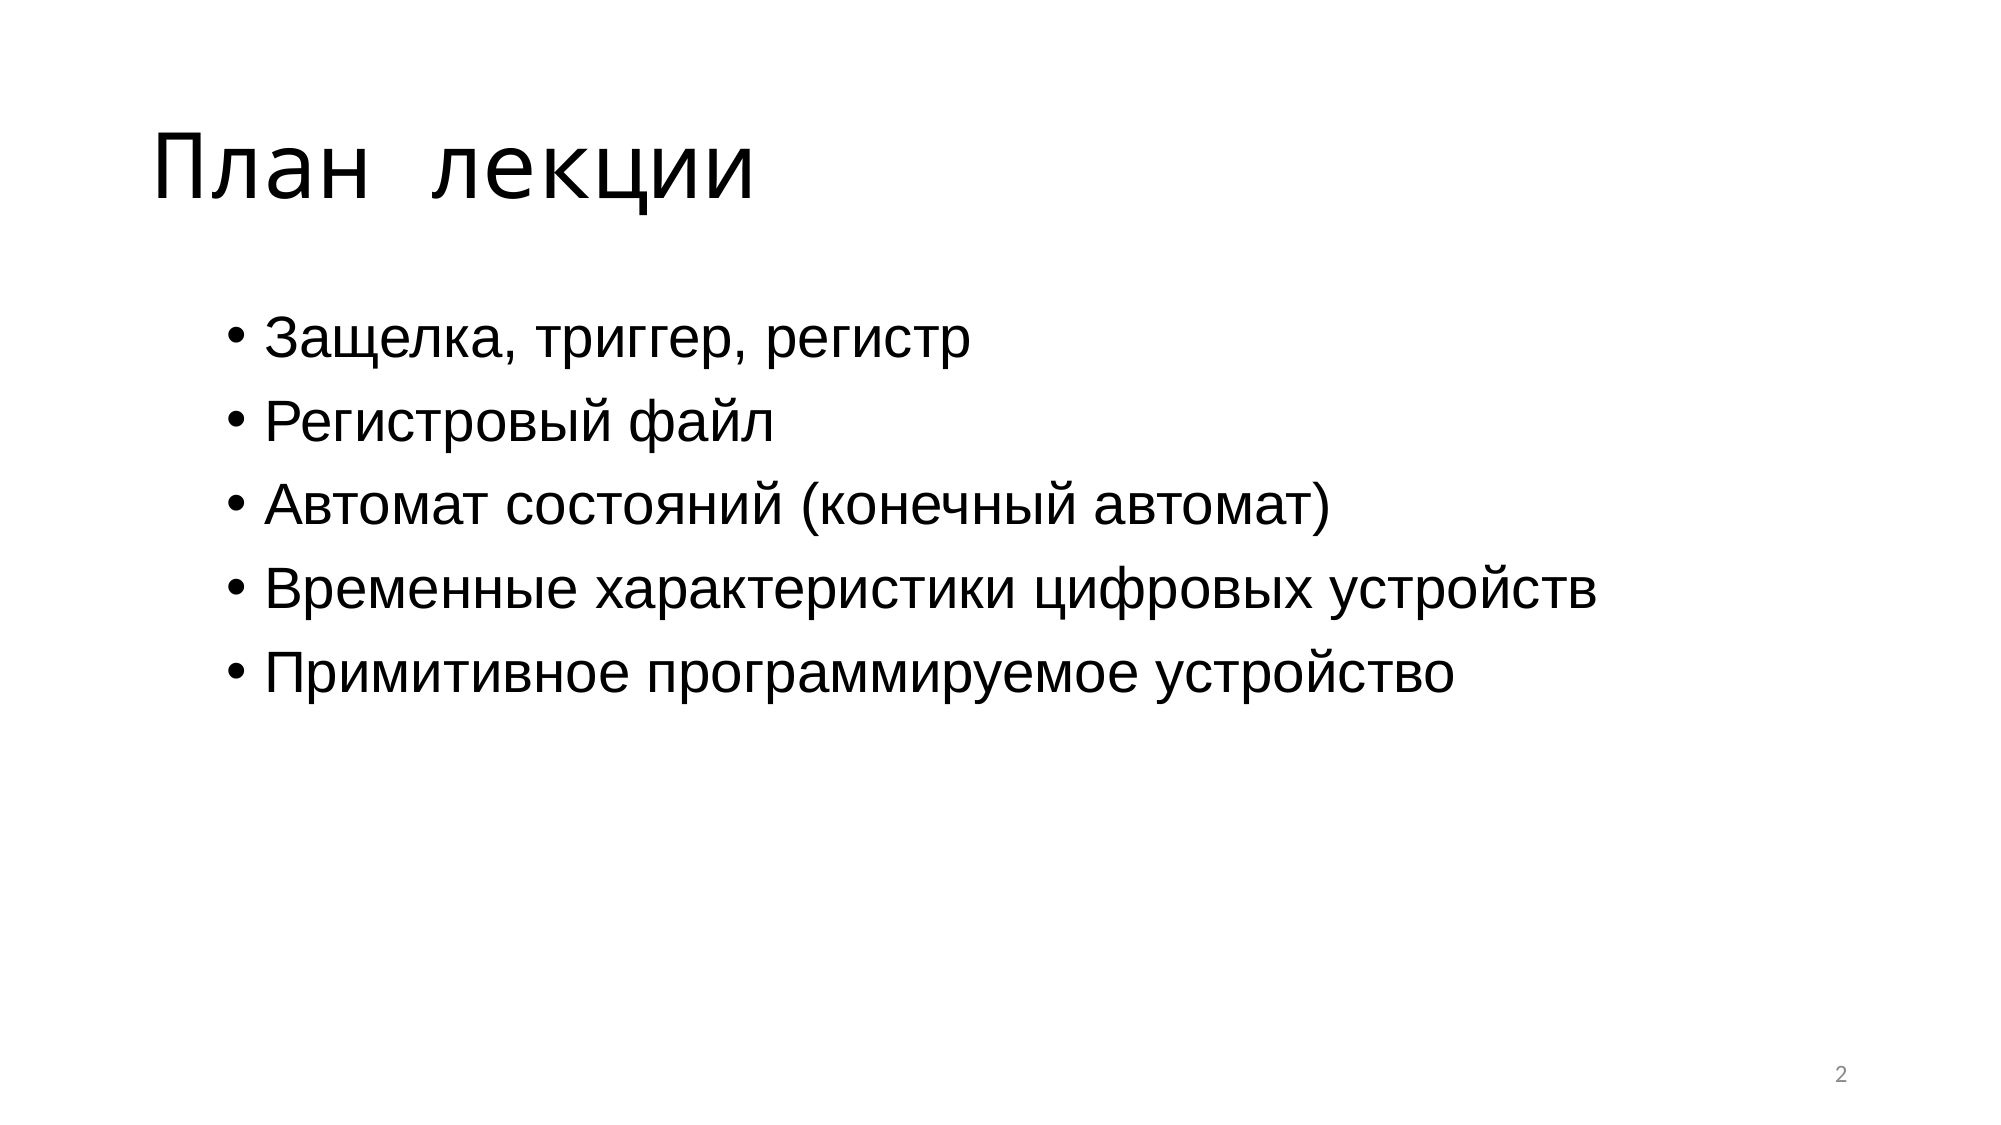

# План лекции
Защелка, триггер, регистр
Регистровый файл
Автомат состояний (конечный автомат)
Временные характеристики цифровых устройств
Примитивное программируемое устройство
2